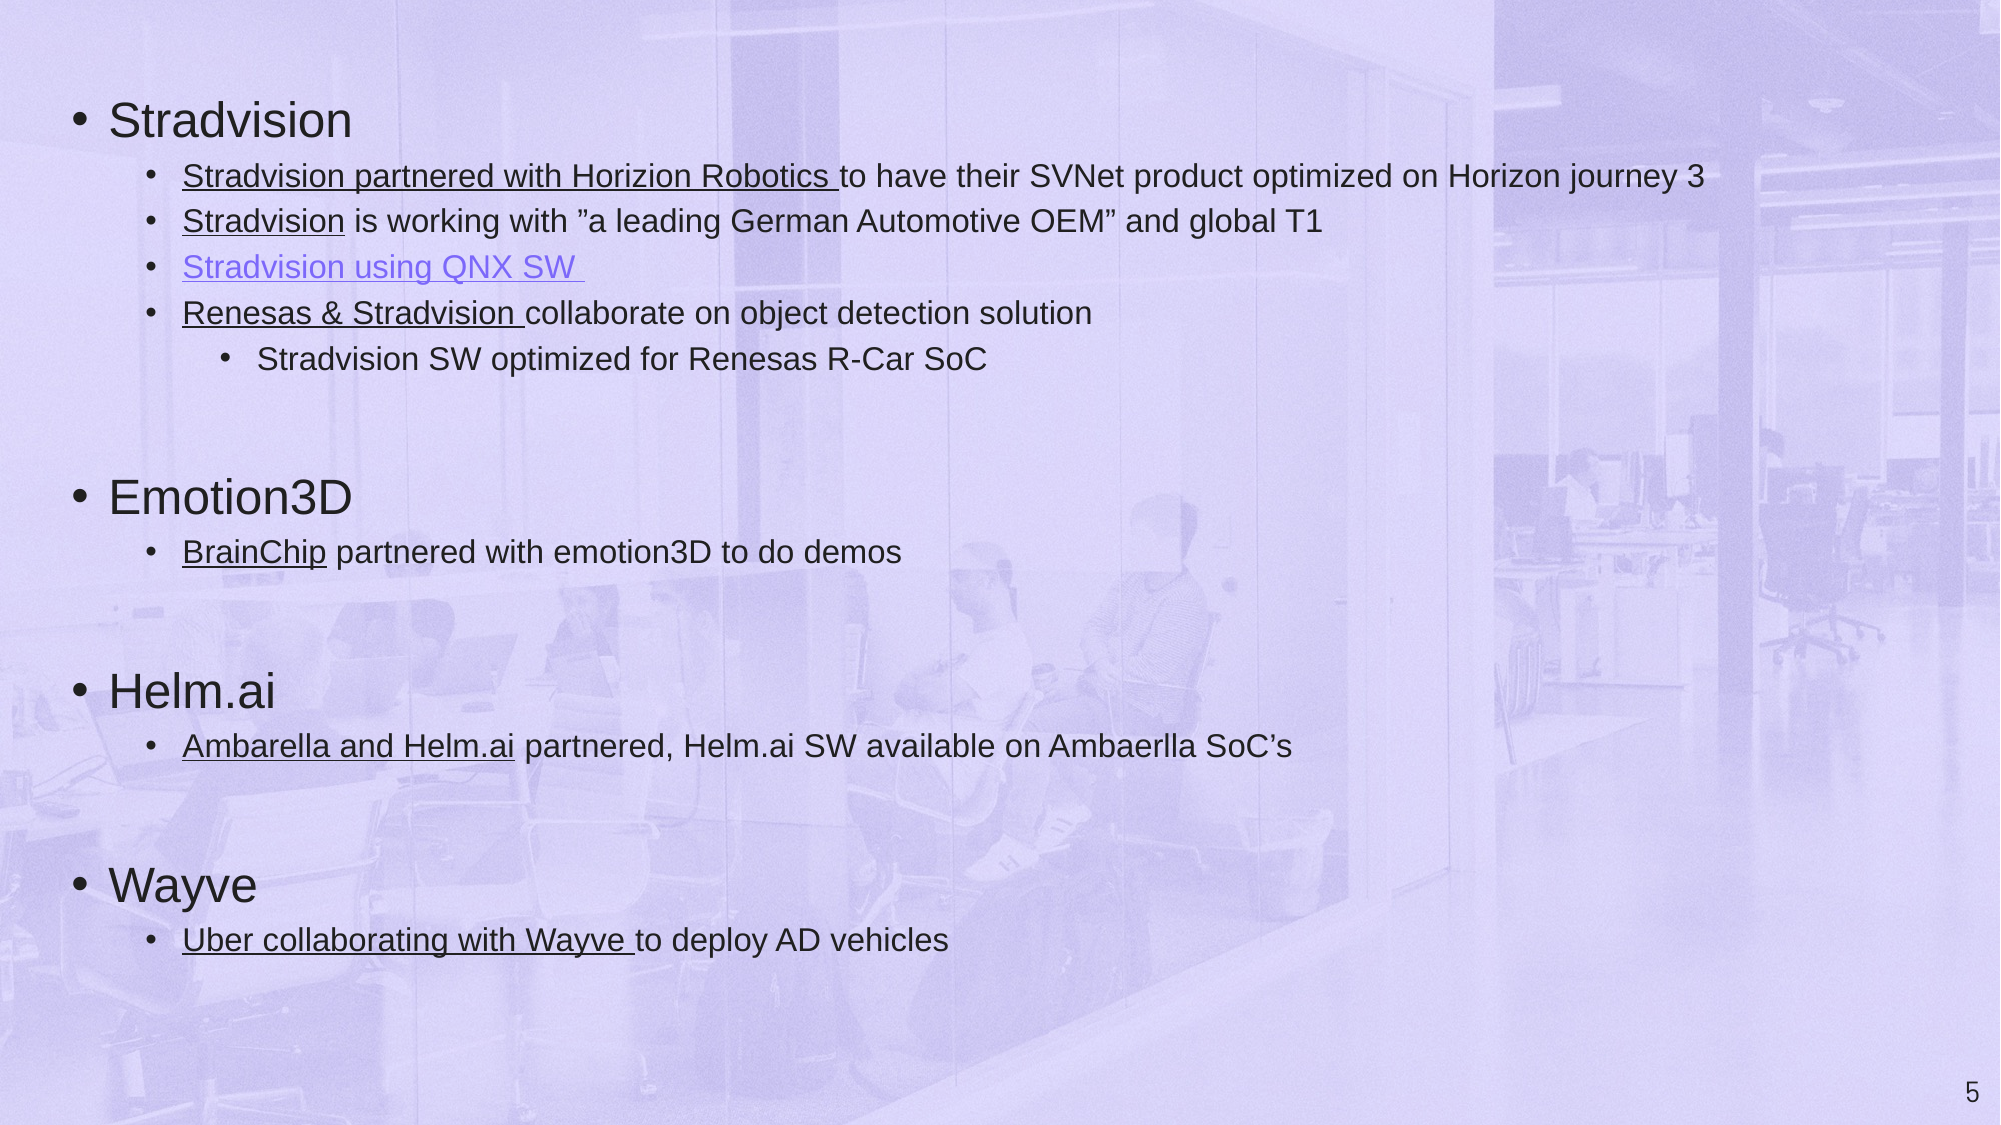

Stradvision
Stradvision partnered with Horizion Robotics to have their SVNet product optimized on Horizon journey 3
Stradvision is working with ”a leading German Automotive OEM” and global T1
Stradvision using QNX SW
Renesas & Stradvision collaborate on object detection solution
Stradvision SW optimized for Renesas R-Car SoC

Emotion3D
BrainChip partnered with emotion3D to do demos

Helm.ai
Ambarella and Helm.ai partnered, Helm.ai SW available on Ambaerlla SoC’s

Wayve
Uber collaborating with Wayve to deploy AD vehicles

5